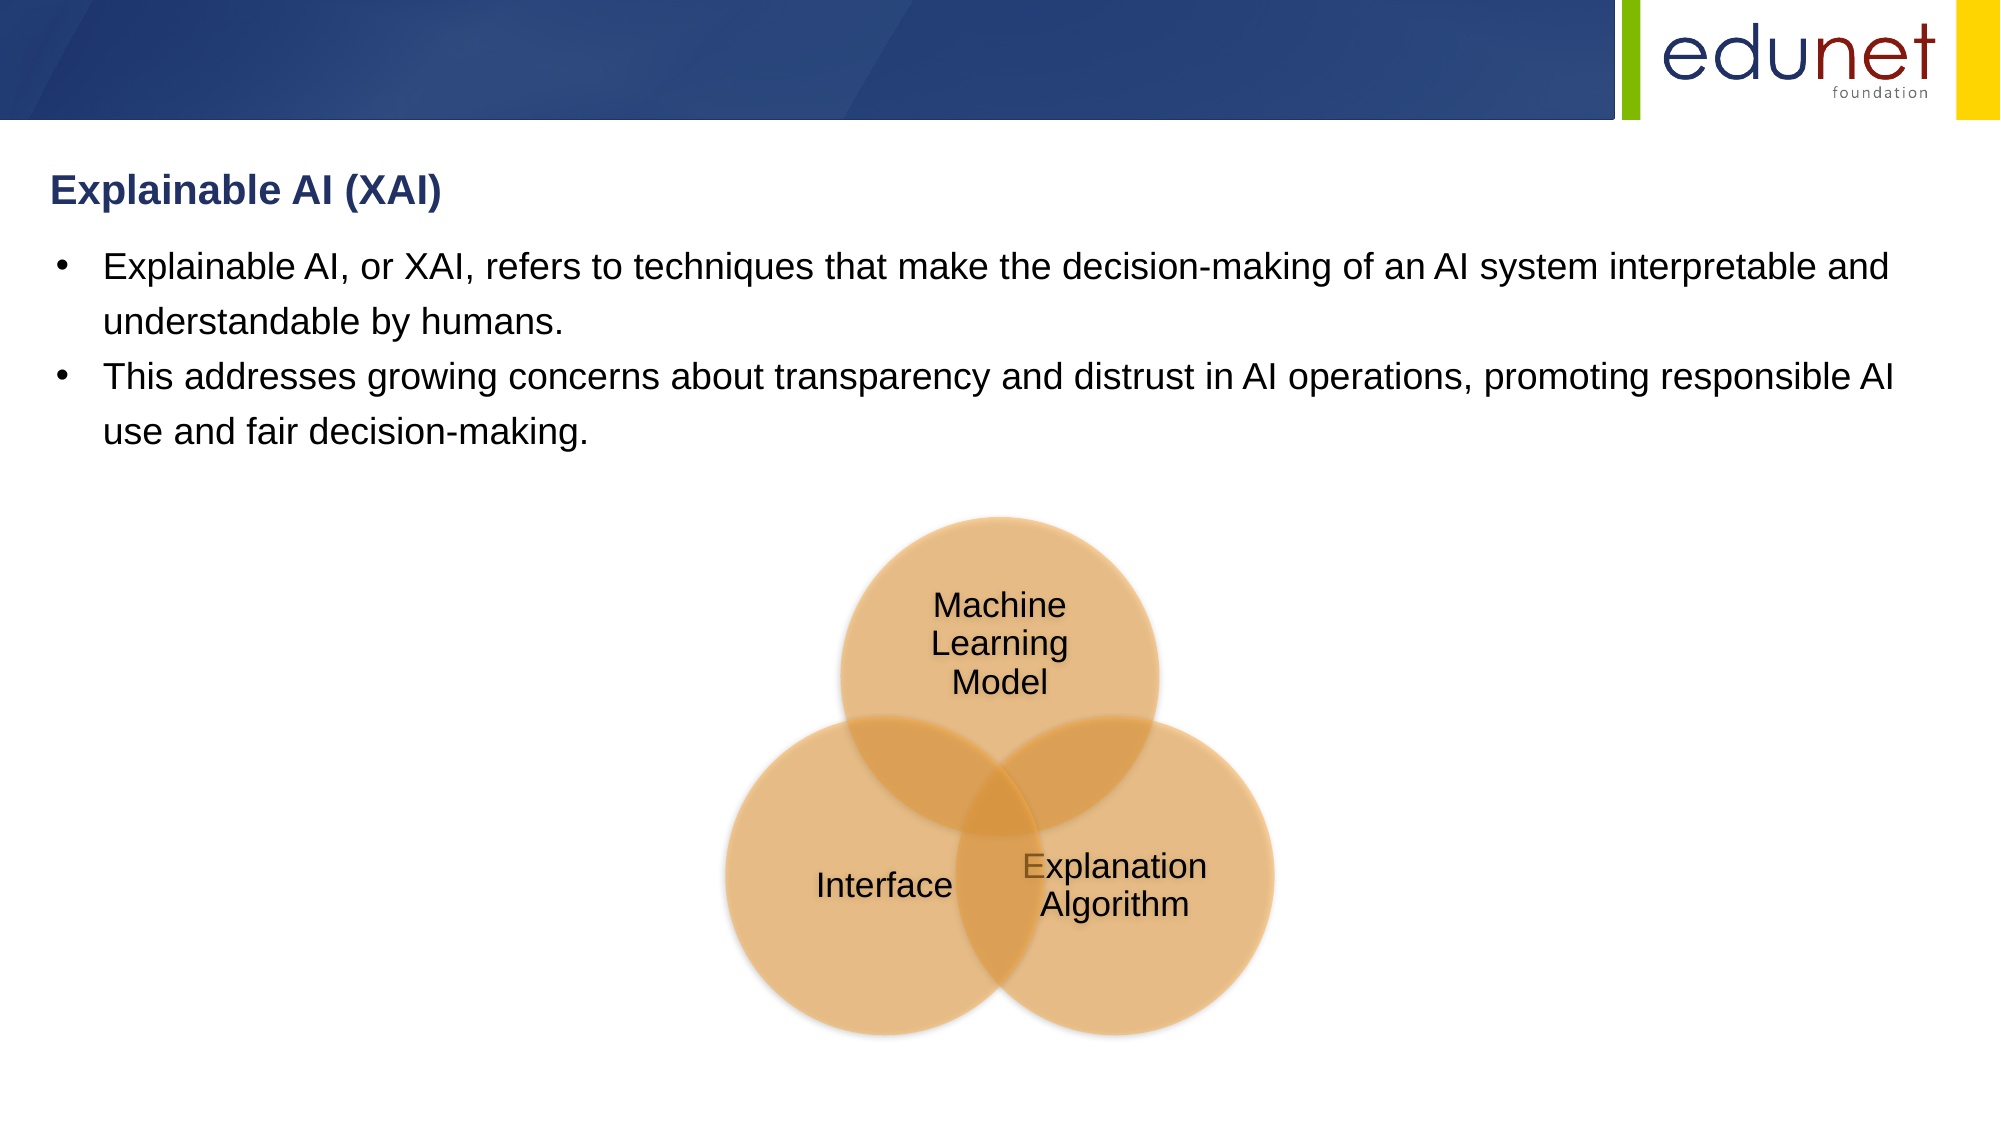

Explainable AI (XAI)
Explainable AI, or XAI, refers to techniques that make the decision-making of an AI system interpretable and understandable by humans.
This addresses growing concerns about transparency and distrust in AI operations, promoting responsible AI use and fair decision-making.
Machine Learning Model
Explanation Algorithm
Interface